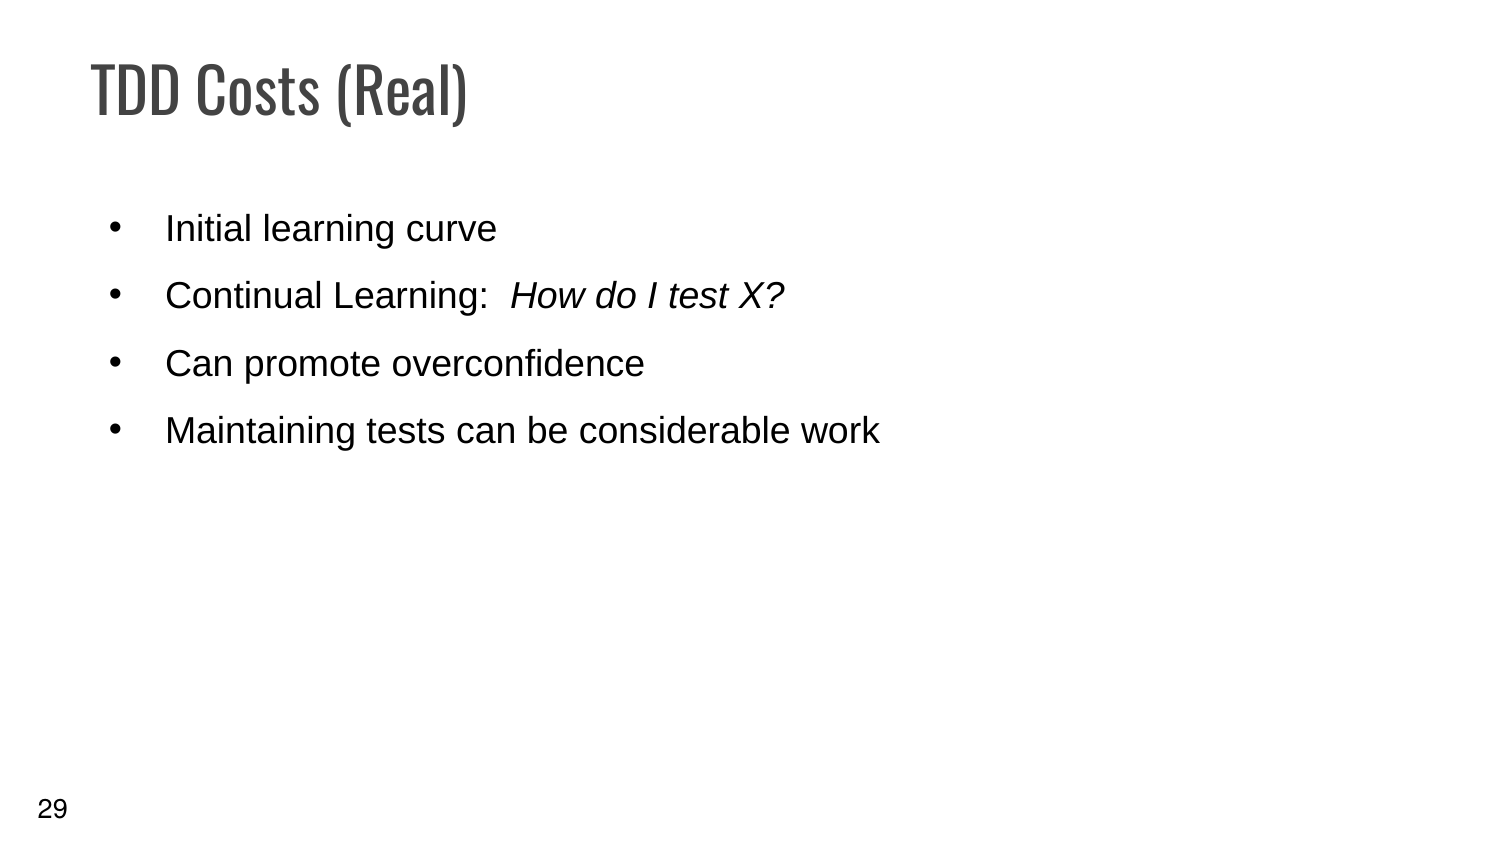

# TDD Costs (Real)
Initial learning curve
Continual Learning:  How do I test X?
Can promote overconfidence
Maintaining tests can be considerable work
29